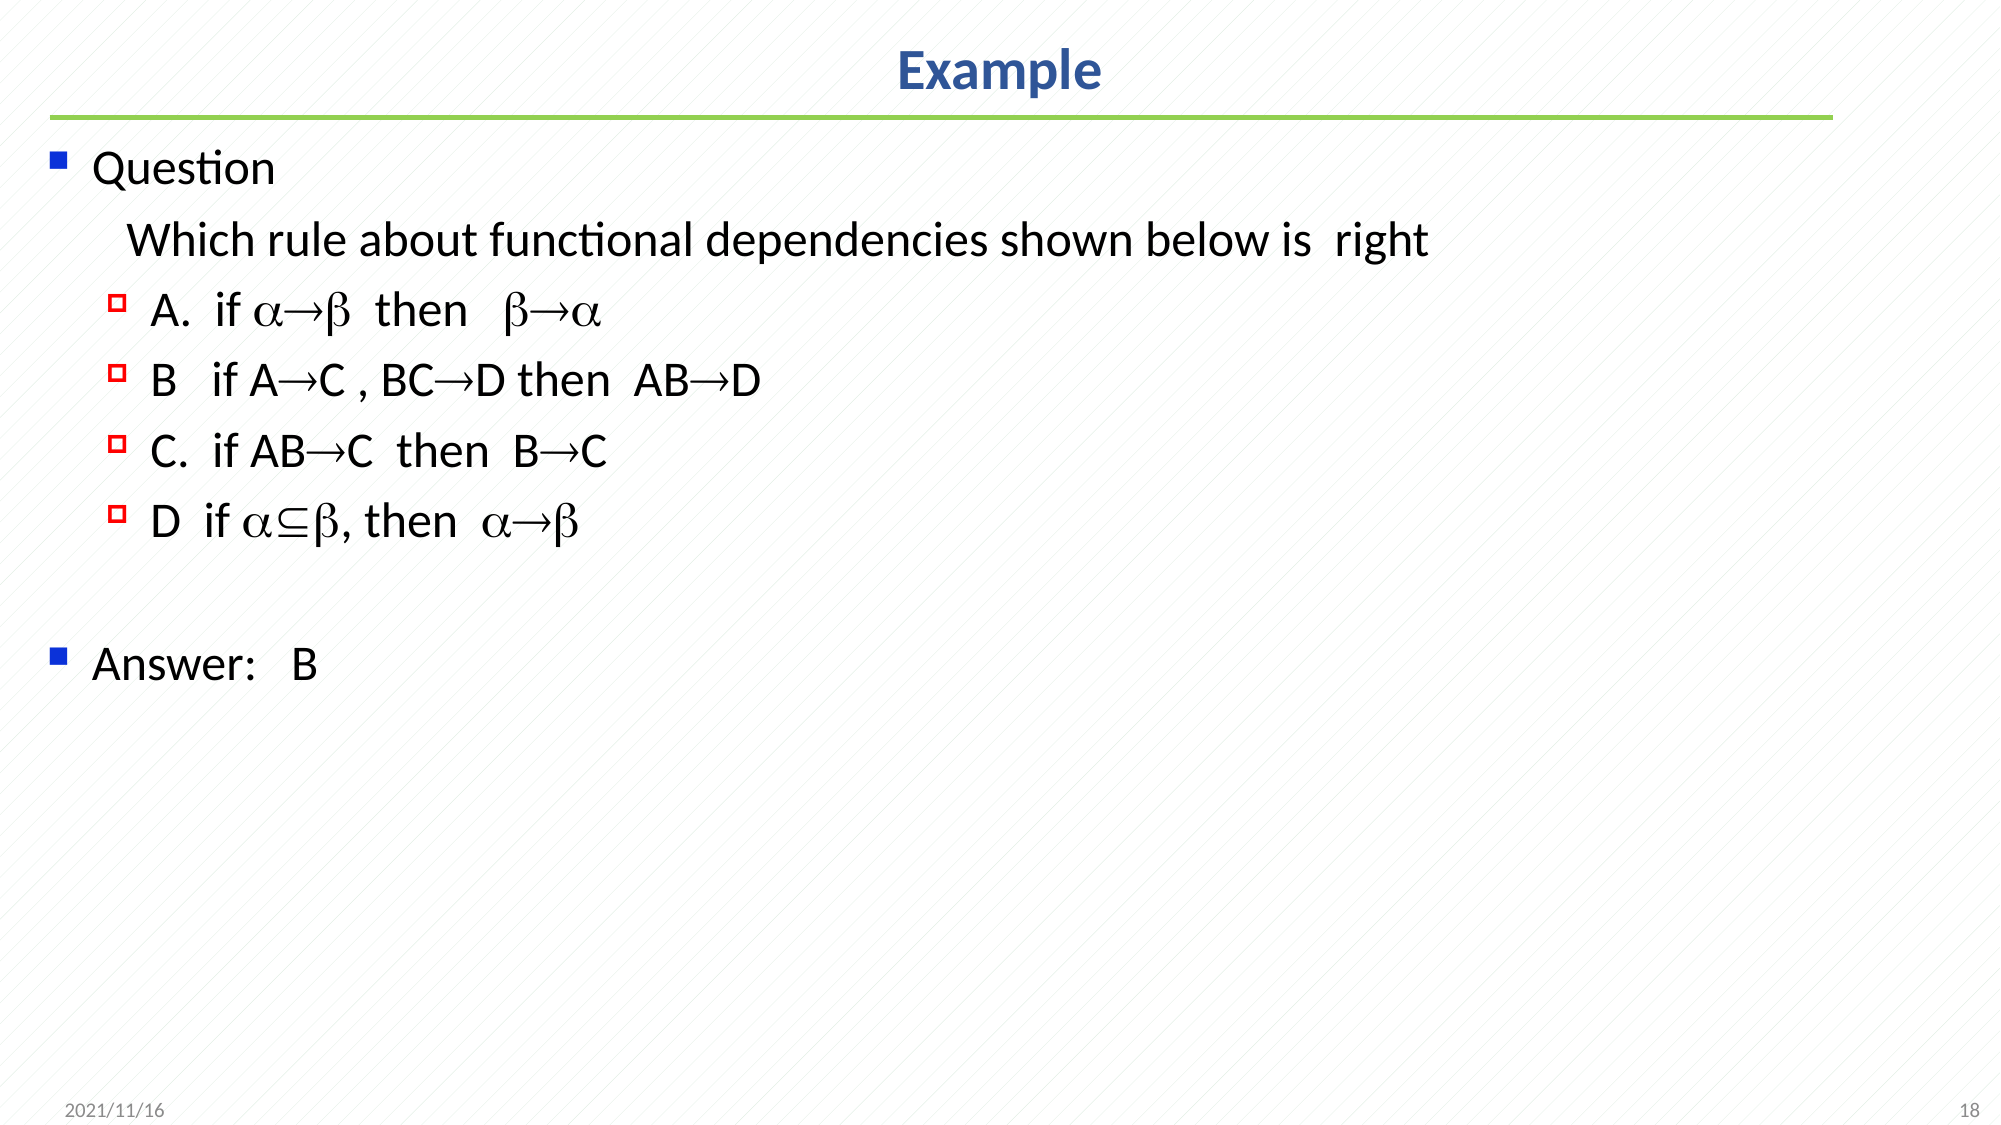

# Example
Question
       Which rule about functional dependencies shown below is  right
A.  if α→β  then   β→α
B   if A→C , BC→D then  AB→D
C.  if AB→C  then  B→C
D  if α⊆β, then  α→β

Answer:   B

18
2021/11/16